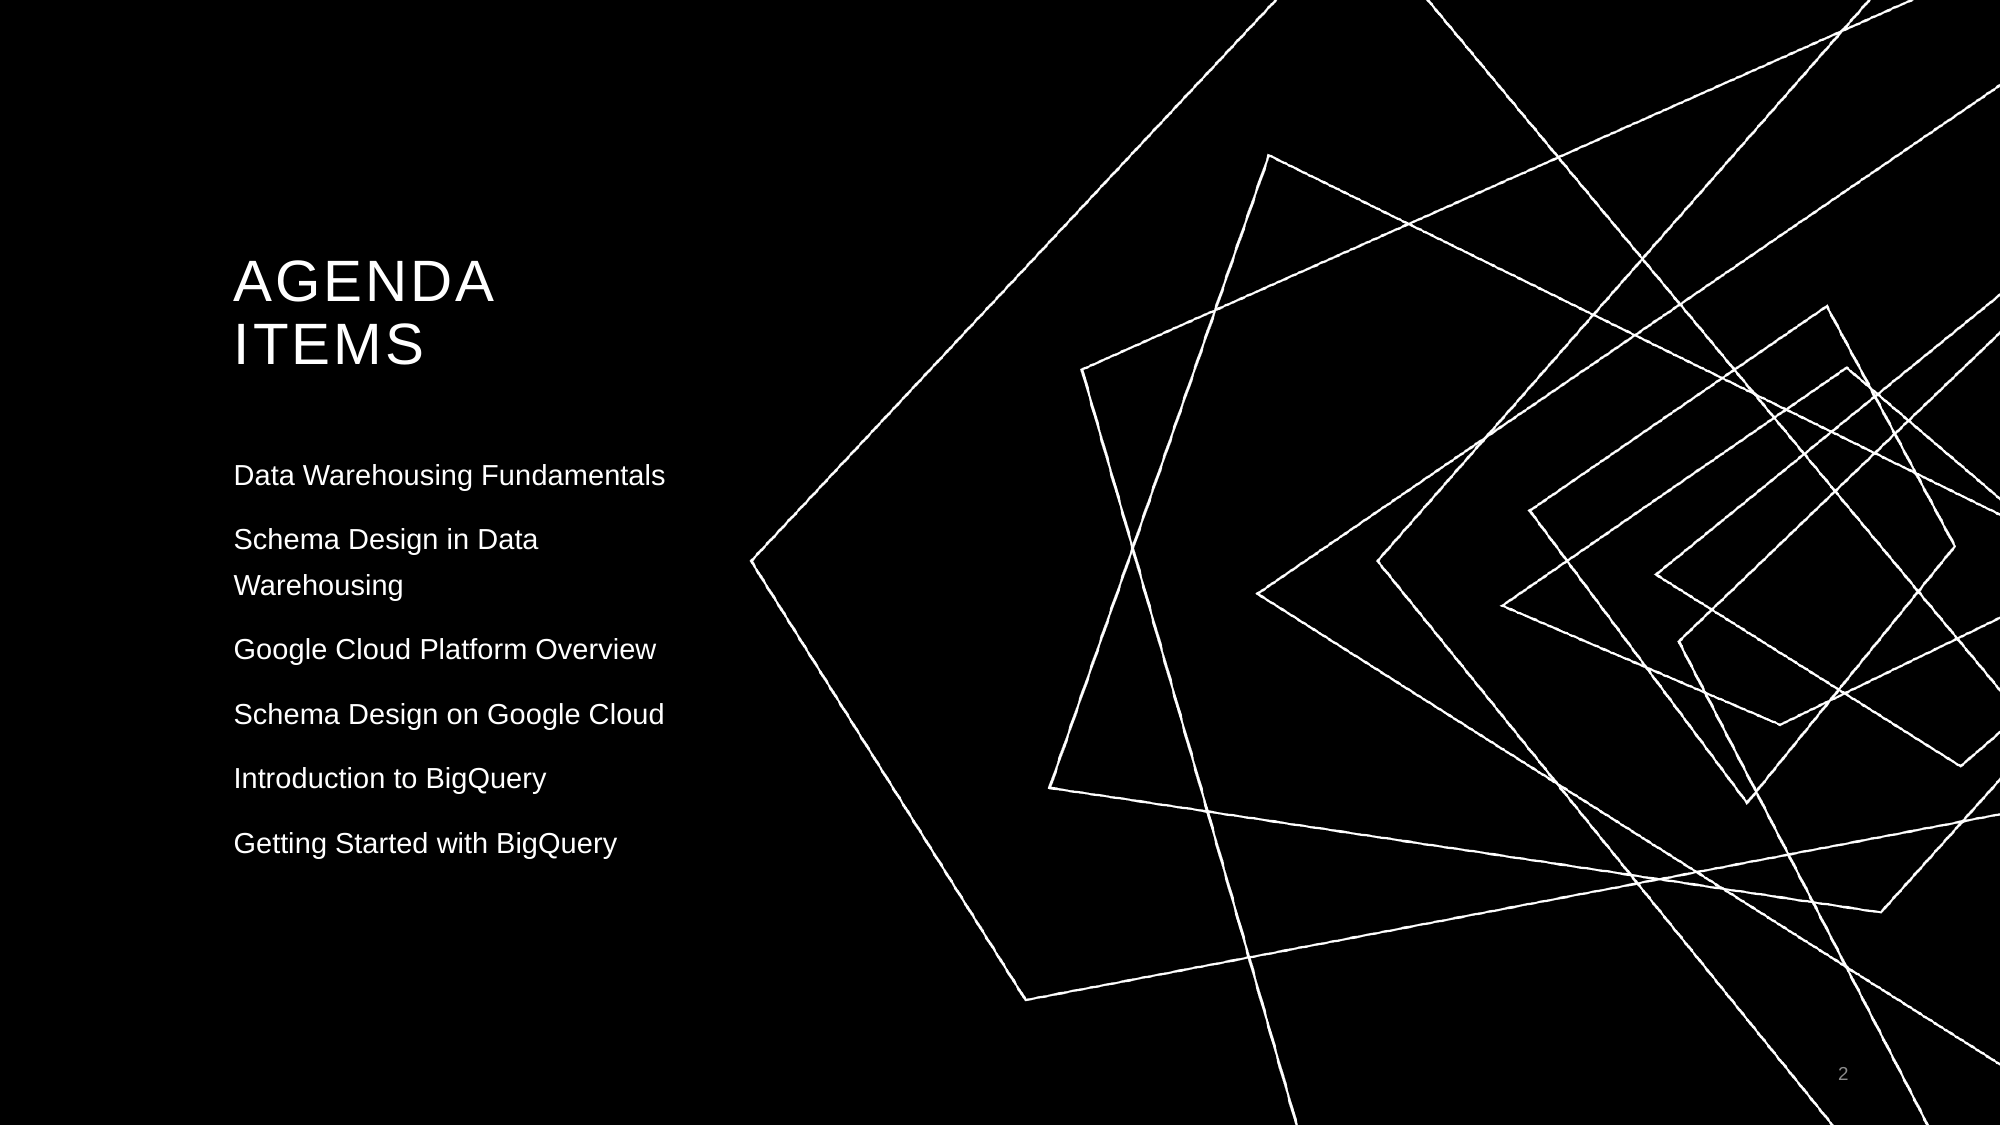

# Agenda Items
Data Warehousing Fundamentals
Schema Design in Data Warehousing
Google Cloud Platform Overview
Schema Design on Google Cloud
Introduction to BigQuery
Getting Started with BigQuery
2